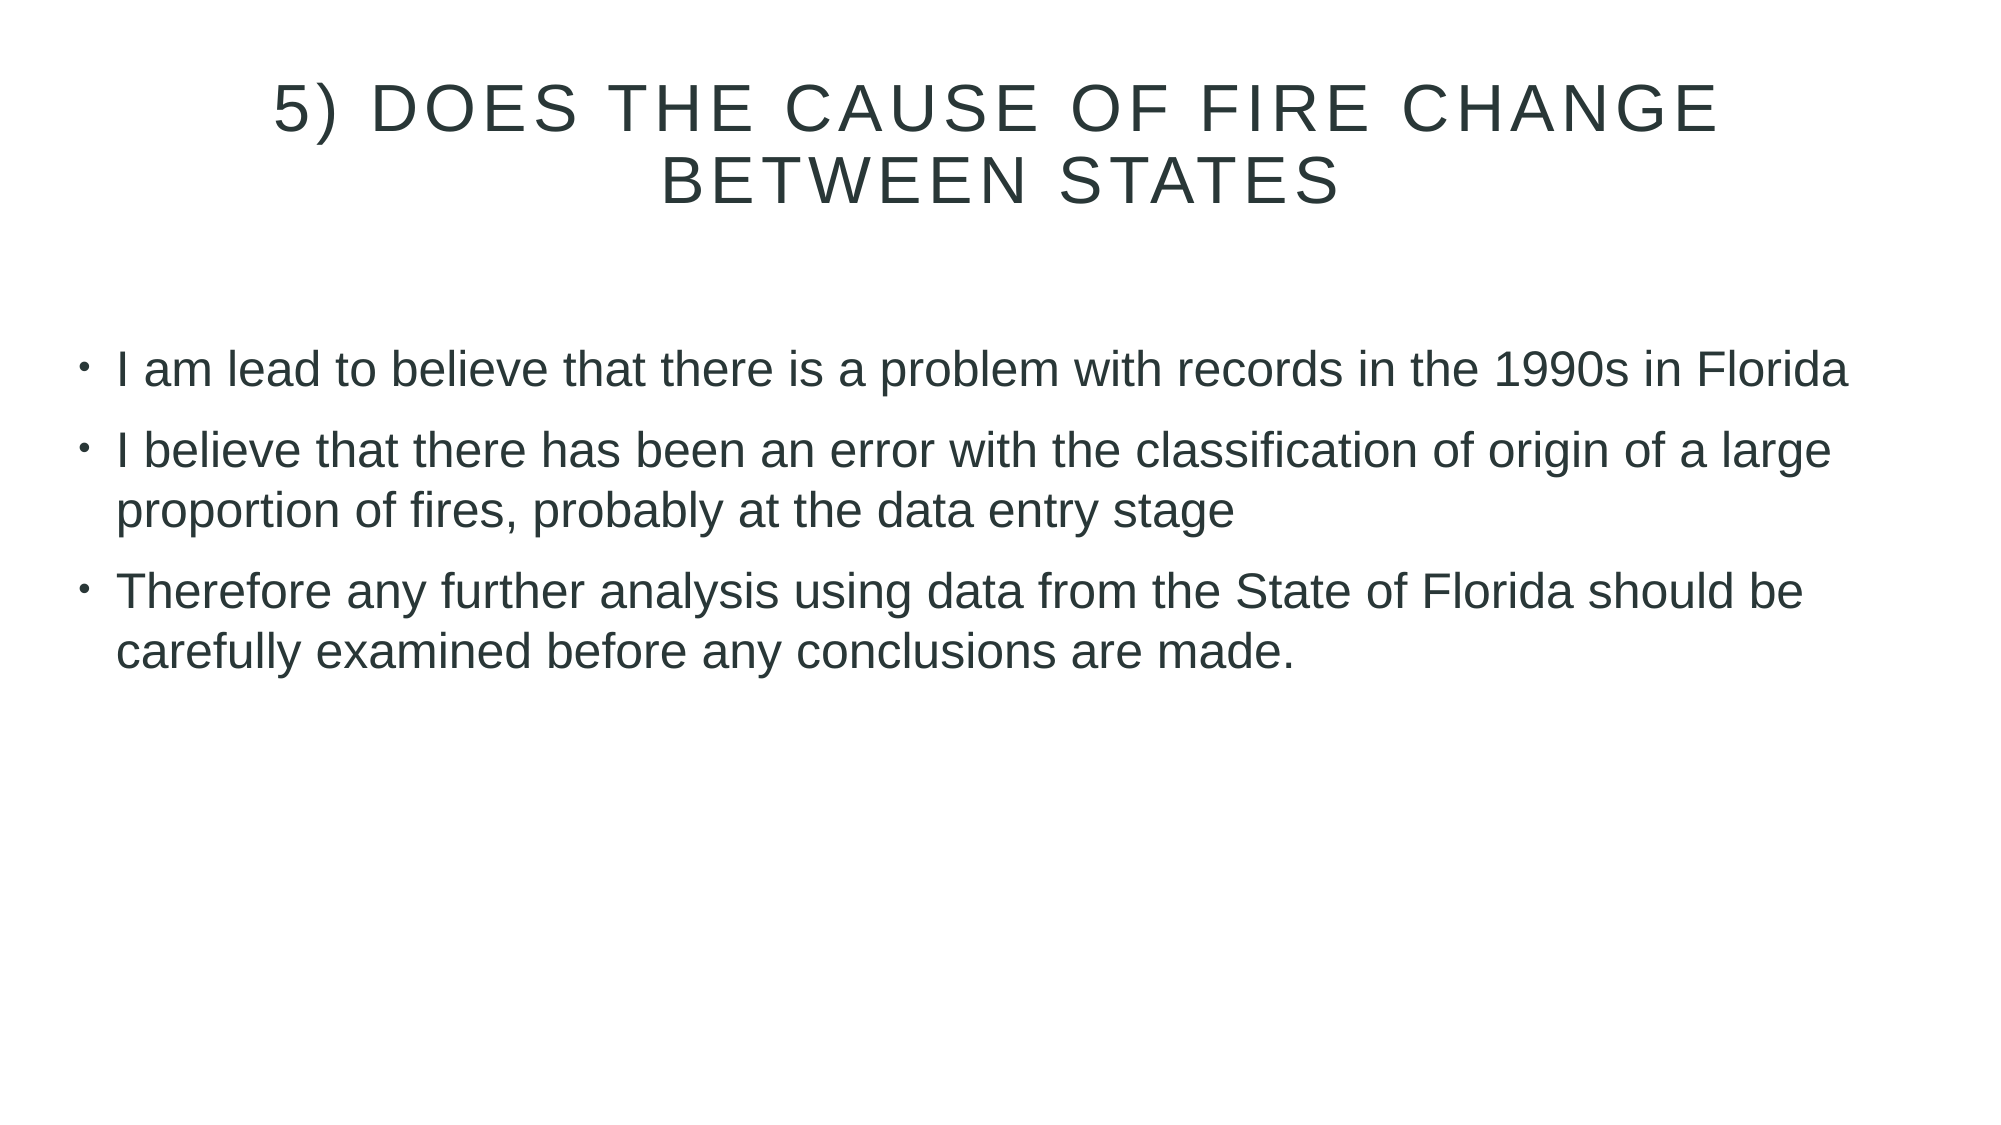

# 5) Does the cause of fire change between states
I am lead to believe that there is a problem with records in the 1990s in Florida
I believe that there has been an error with the classification of origin of a large proportion of fires, probably at the data entry stage
Therefore any further analysis using data from the State of Florida should be carefully examined before any conclusions are made.